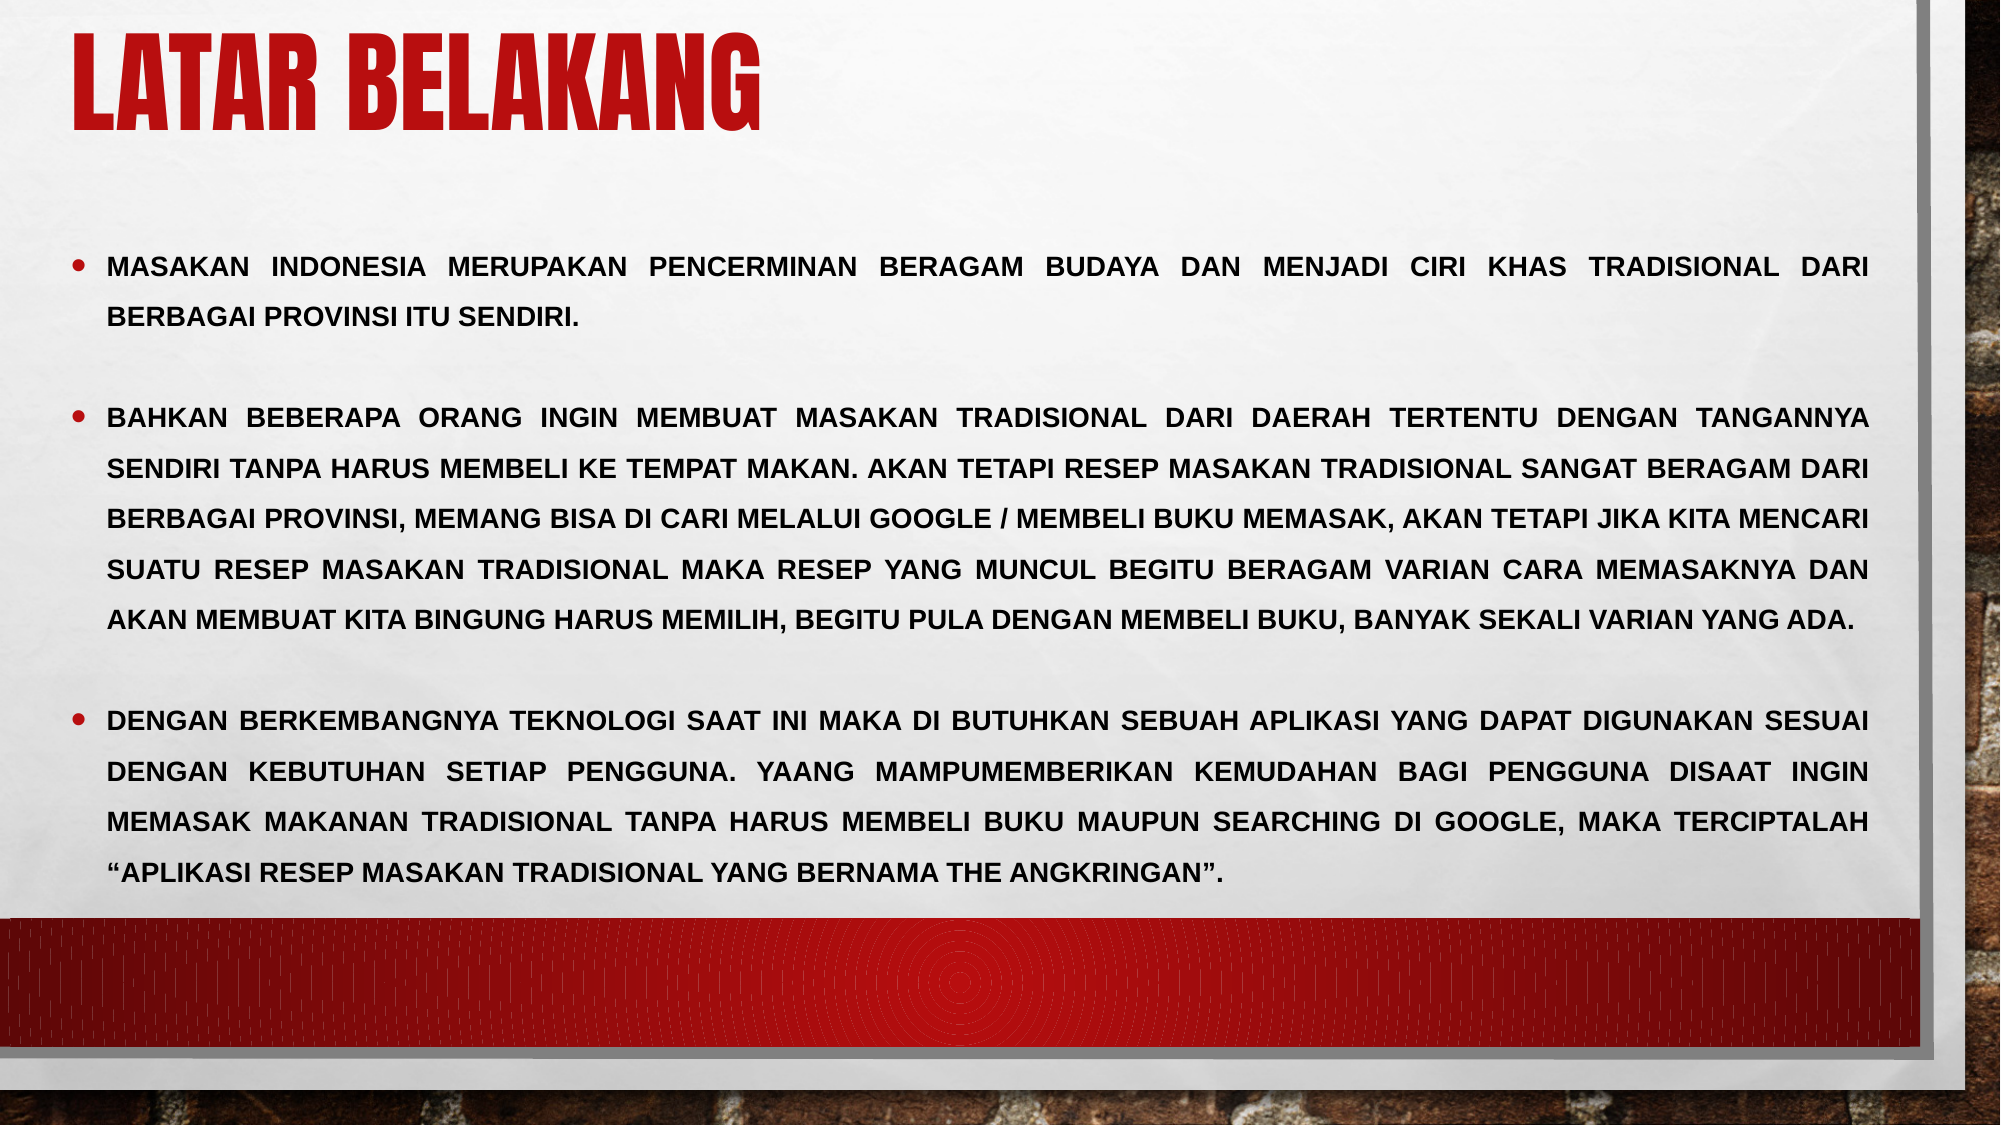

# lATAR BELAKANG
Masakan Indonesia merupakan pencerminan beragam budaya dan menjadi ciri khas tradisional dari berbagai provinsi itu sendiri.

Bahkan beberapa orang ingin membuat masakan tradisional dari daerah tertentu dengan tangannya sendiri tanpa harus membeli ke tempat makan. Akan tetapi resep masakan tradisional sangat beragam dari berbagai provinsi, memang bisa di cari melalui google / membeli buku memasak, akan tetapi jika kita mencari suatu resep masakan tradisional maka resep yang muncul begitu beragam varian cara memasaknya dan akan membuat kita bingung harus memilih, begitu pula dengan membeli buku, banyak sekali varian yang ada.

Dengan berkembangnya teknologi saat ini maka di butuhkan sebuah aplikasi yang dapat digunakan sesuai dengan kebutuhan setiap pengguna. yaang mampumemberikan kemudahan bagi pengguna disaat ingin memasak makanan tradisional tanpa harus membeli buku maupun searching di google, maka terciptalah “Aplikasi resep masakan tradisional yang bernama THE ANGKRINGAN”.